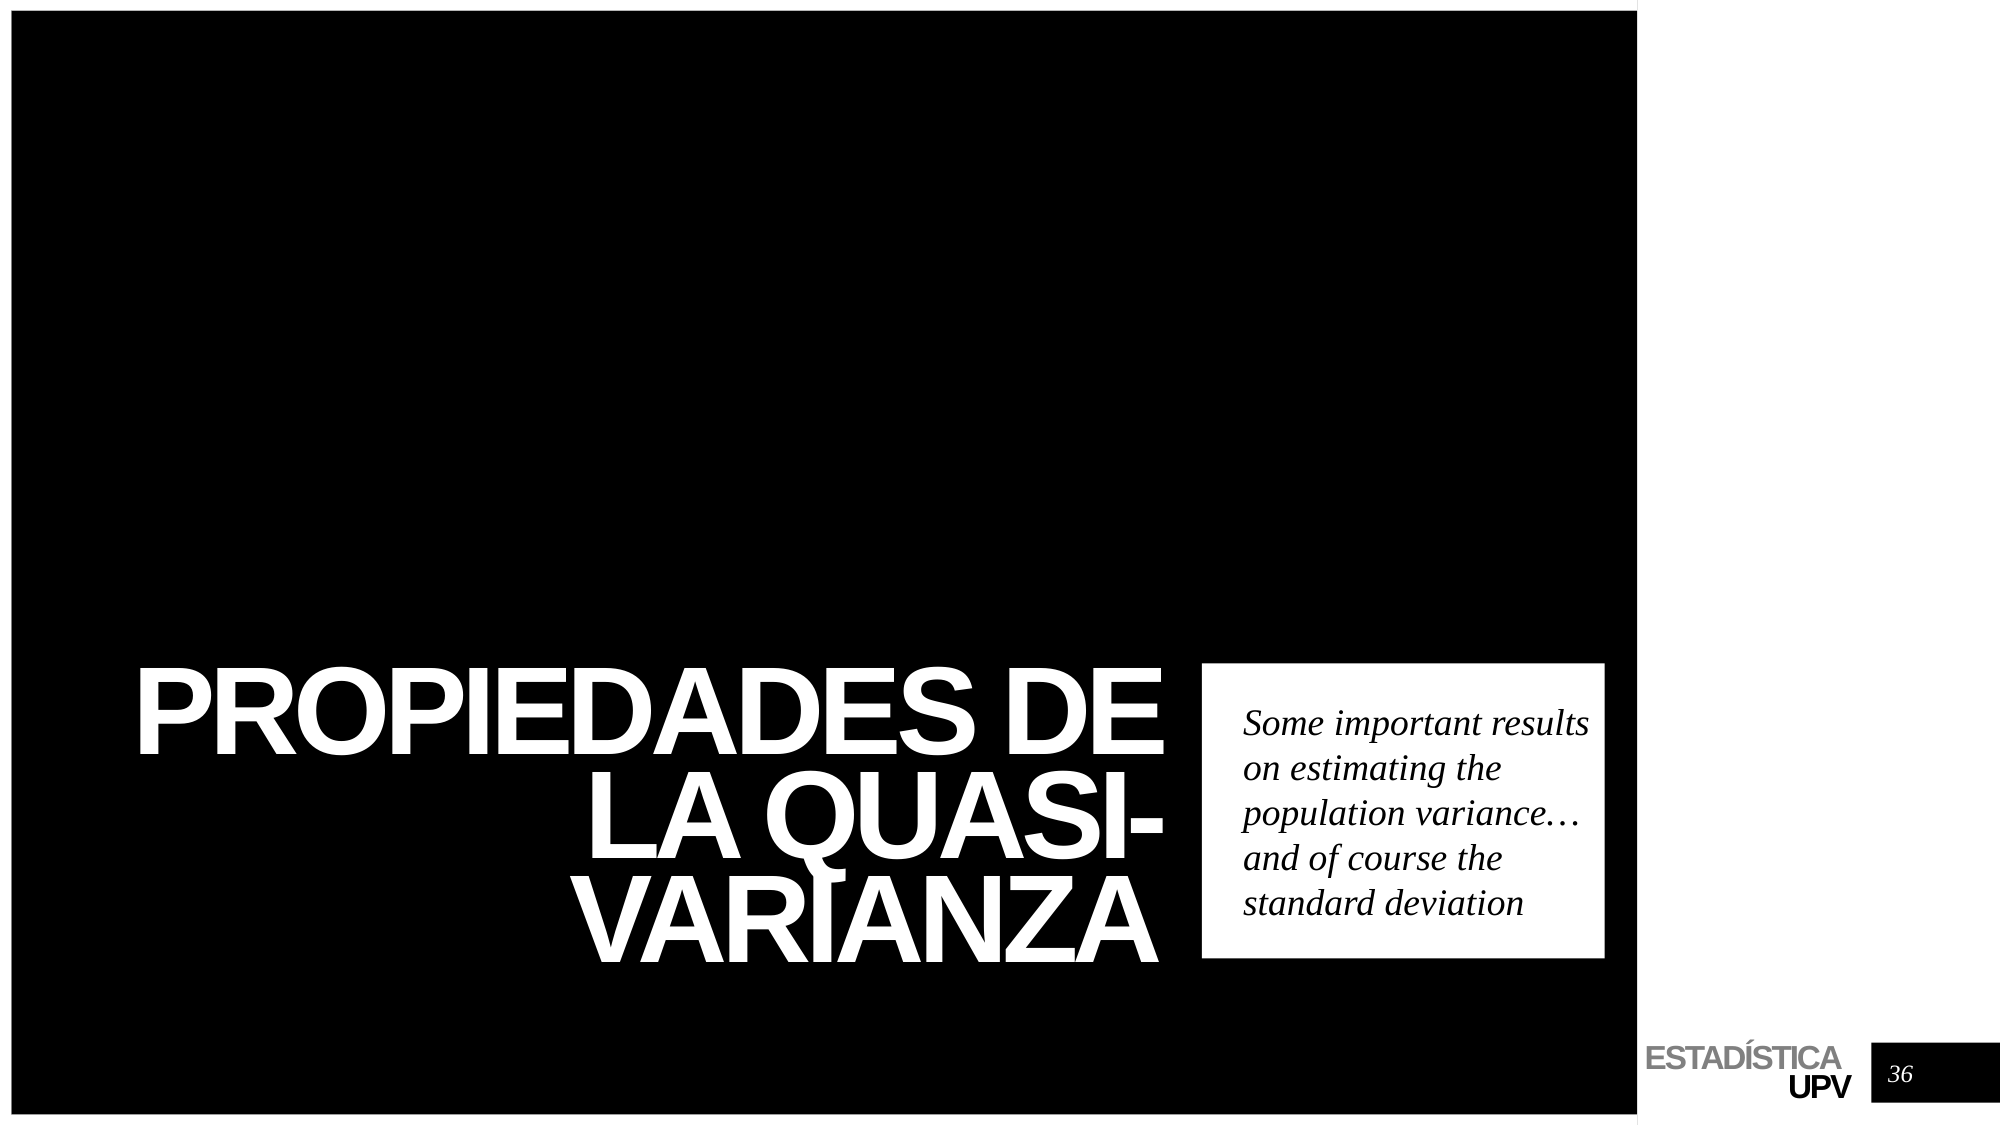

# Propiedades de la quasi-varianza
Some important results on estimating the population variance… and of course the standard deviation
36